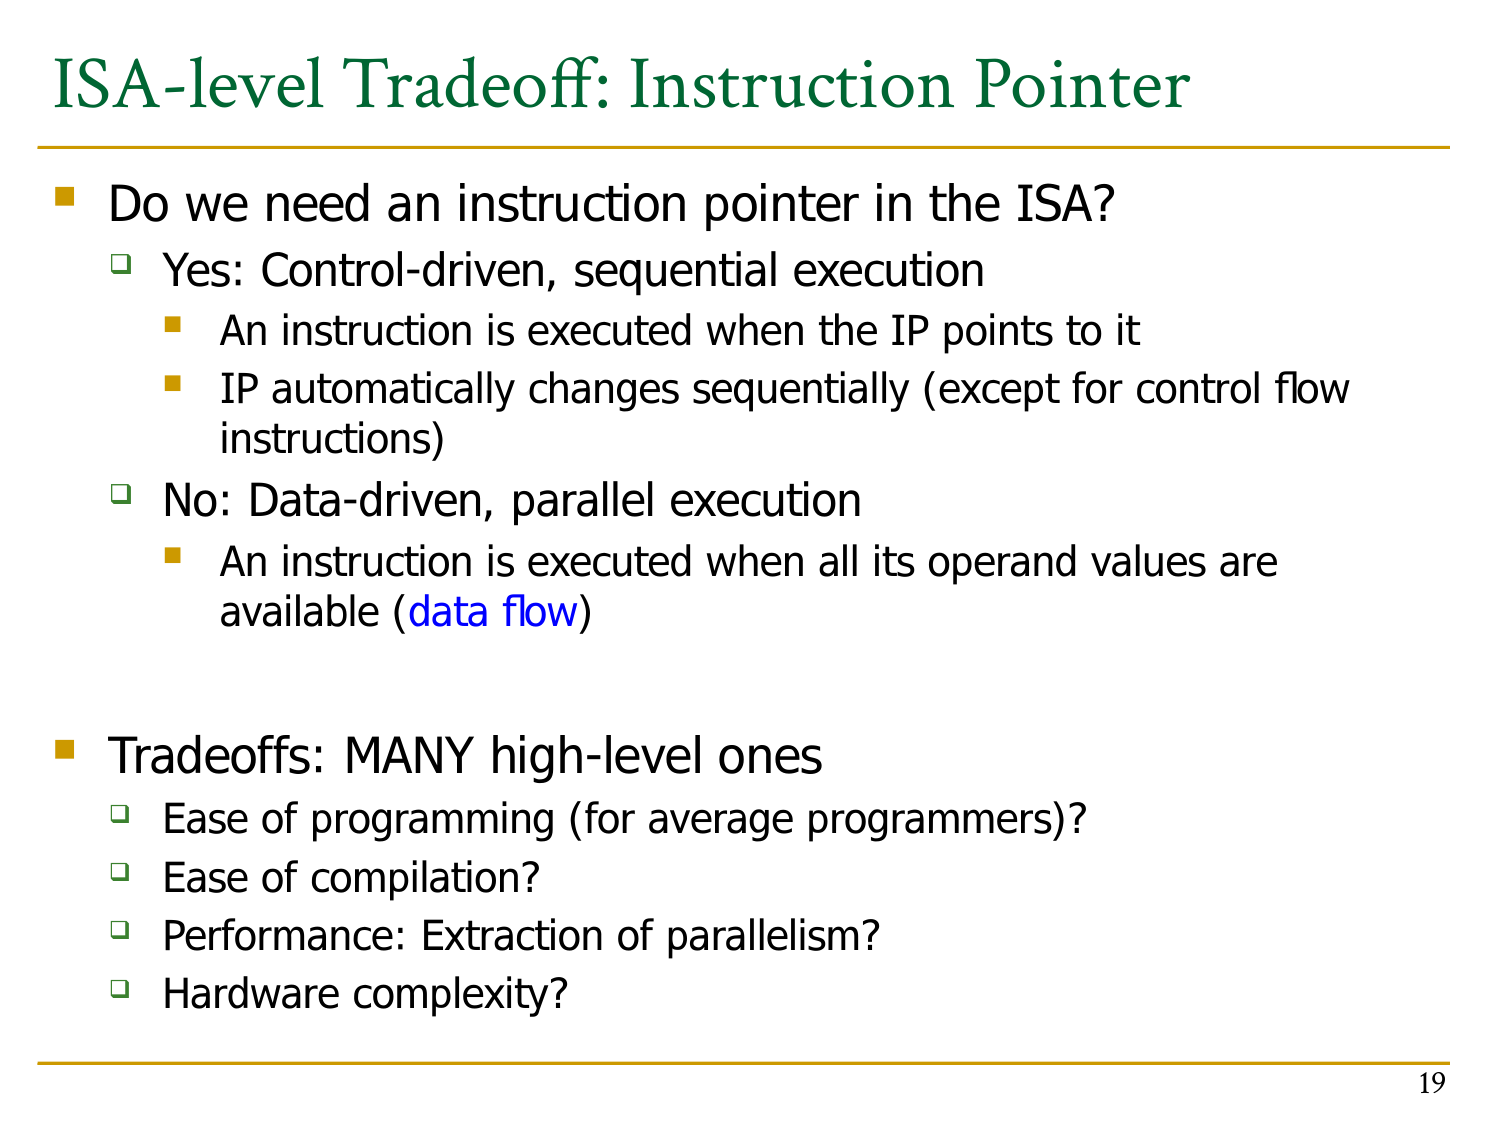

# ISA-level Tradeoff: Instruction Pointer
Do we need an instruction pointer in the ISA?
Yes: Control-driven, sequential execution
An instruction is executed when the IP points to it
IP automatically changes sequentially (except for control flow instructions)
No: Data-driven, parallel execution
An instruction is executed when all its operand values are available (data flow)

Tradeoffs: MANY high-level ones
Ease of programming (for average programmers)?
Ease of compilation?
Performance: Extraction of parallelism?
Hardware complexity?

19